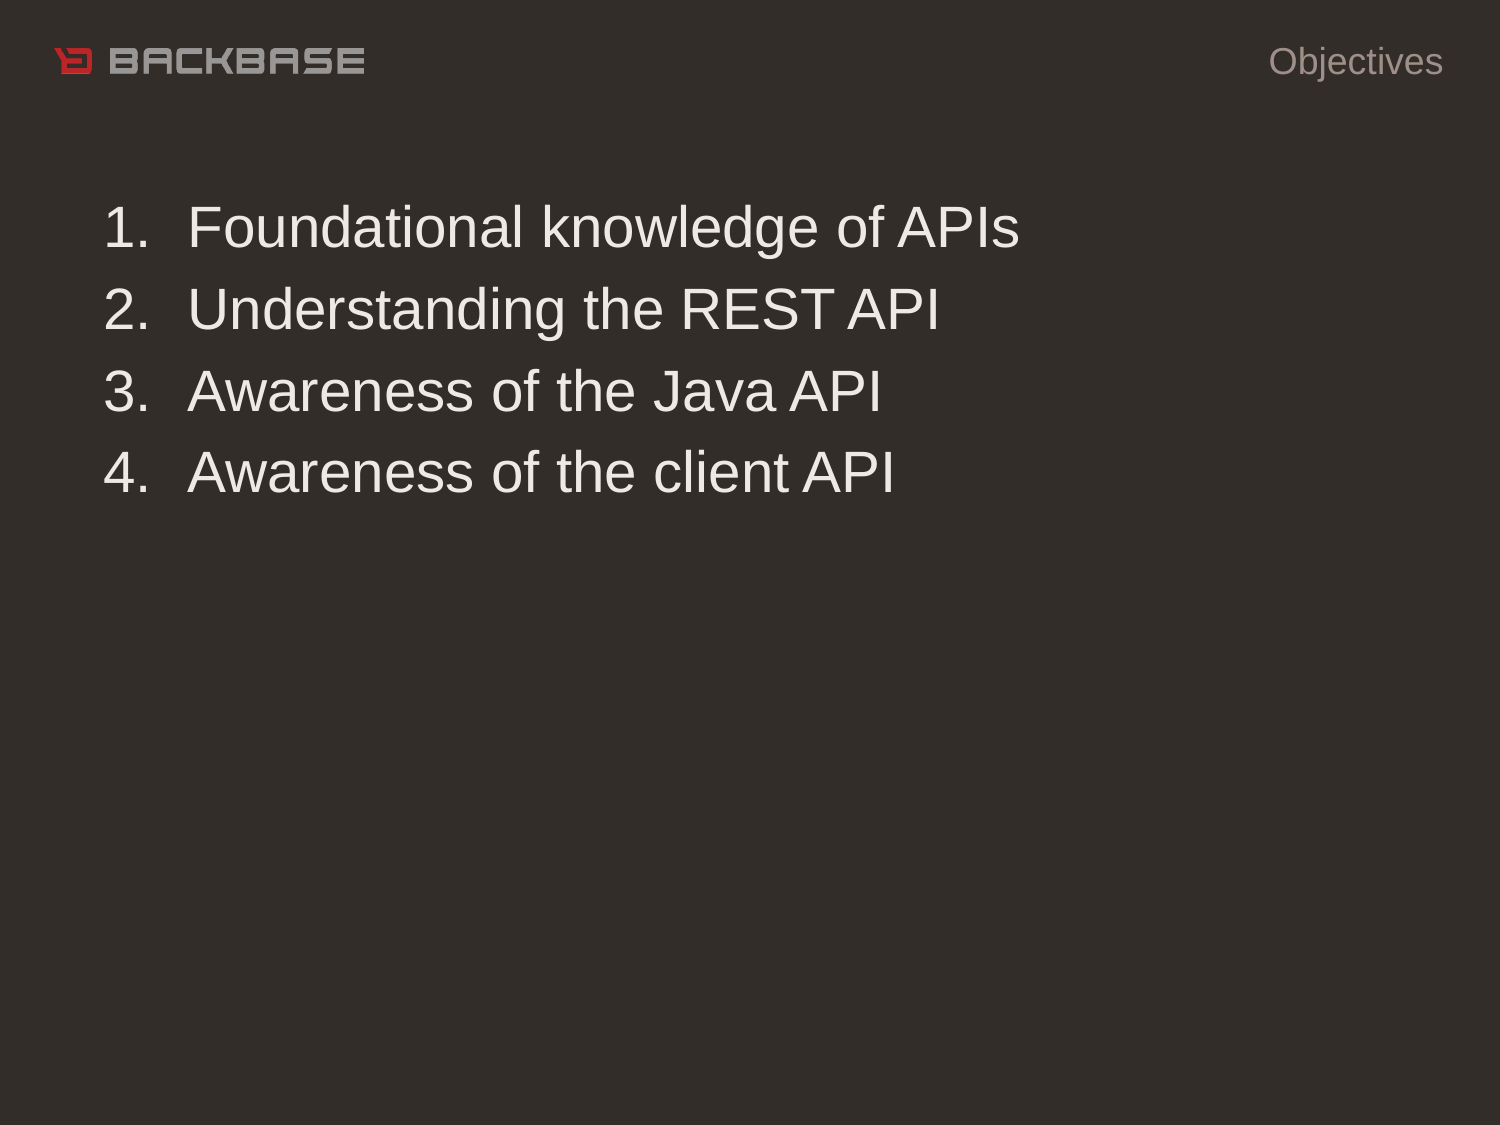

Objectives
Foundational knowledge of APIs
Understanding the REST API
Awareness of the Java API
Awareness of the client API